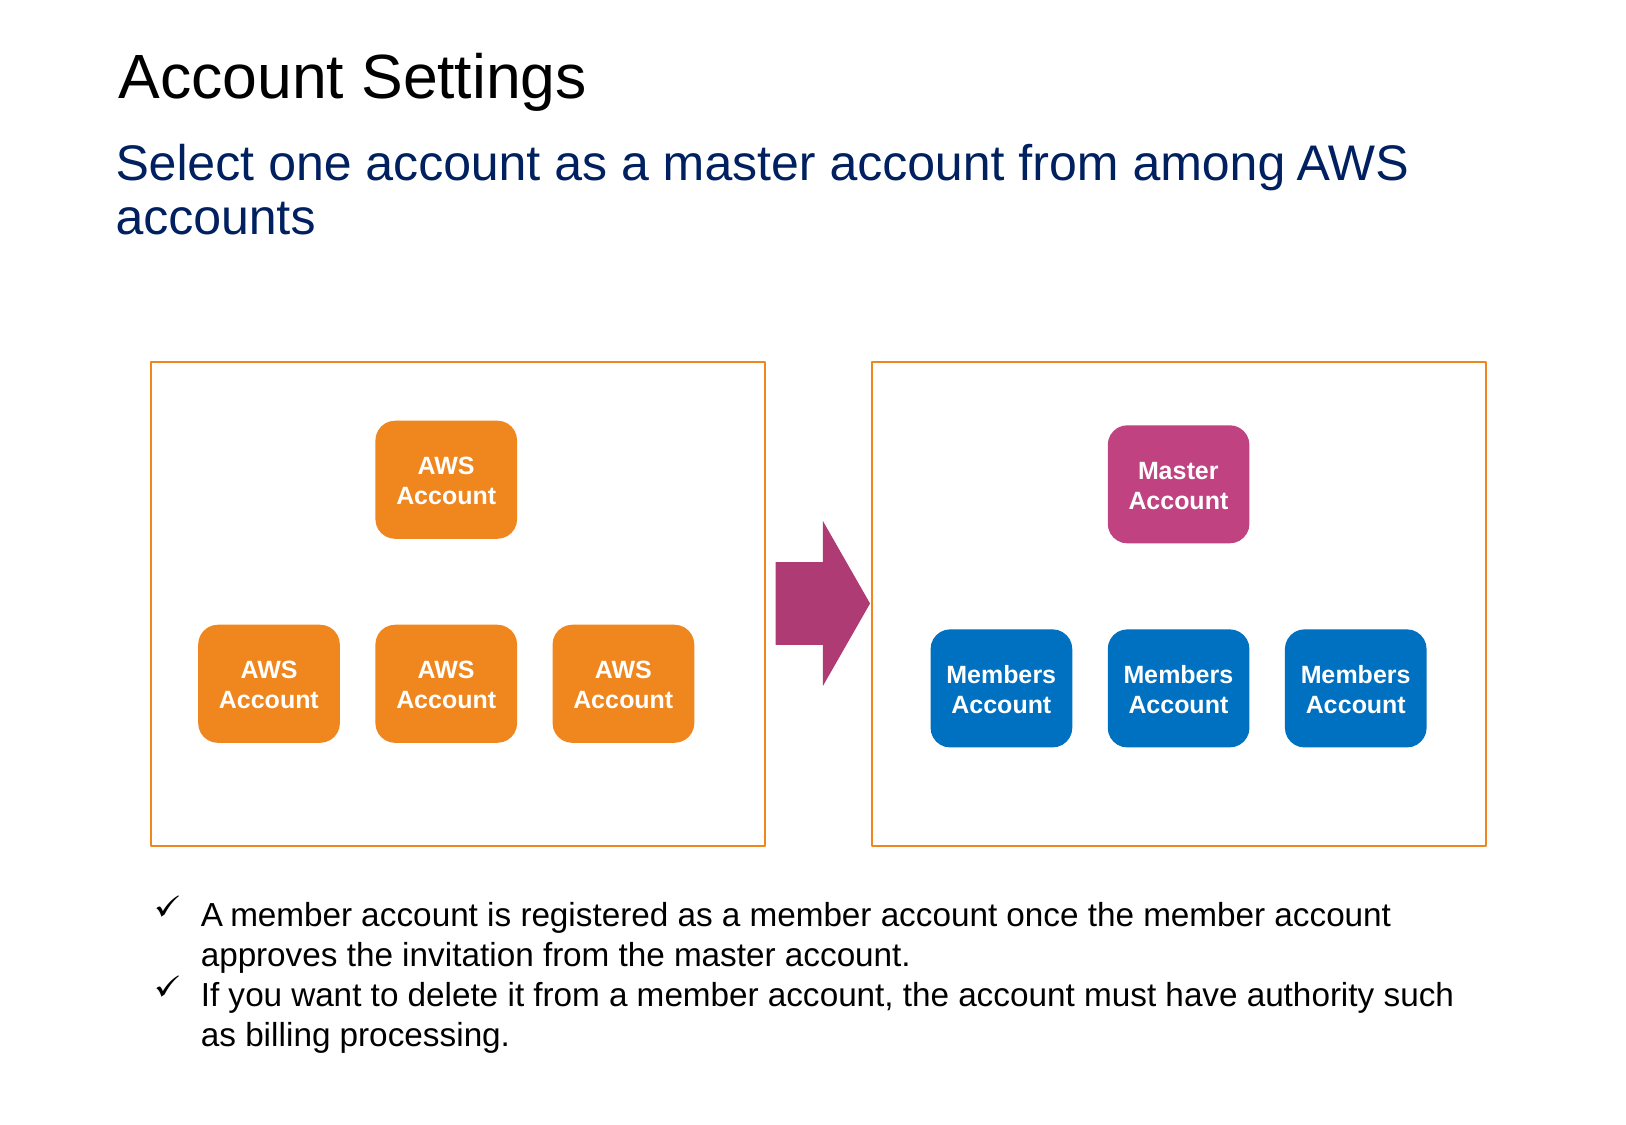

Account Settings
Select one account as a master account from among AWS accounts

AWS
Account
Master
Account

AWS
Account
AWS
Account
AWS
Account
Members
Account
Members
Account
Members
Account
A member account is registered as a member account once the member account approves the invitation from the master account.
If you want to delete it from a member account, the account must have authority such as billing processing.